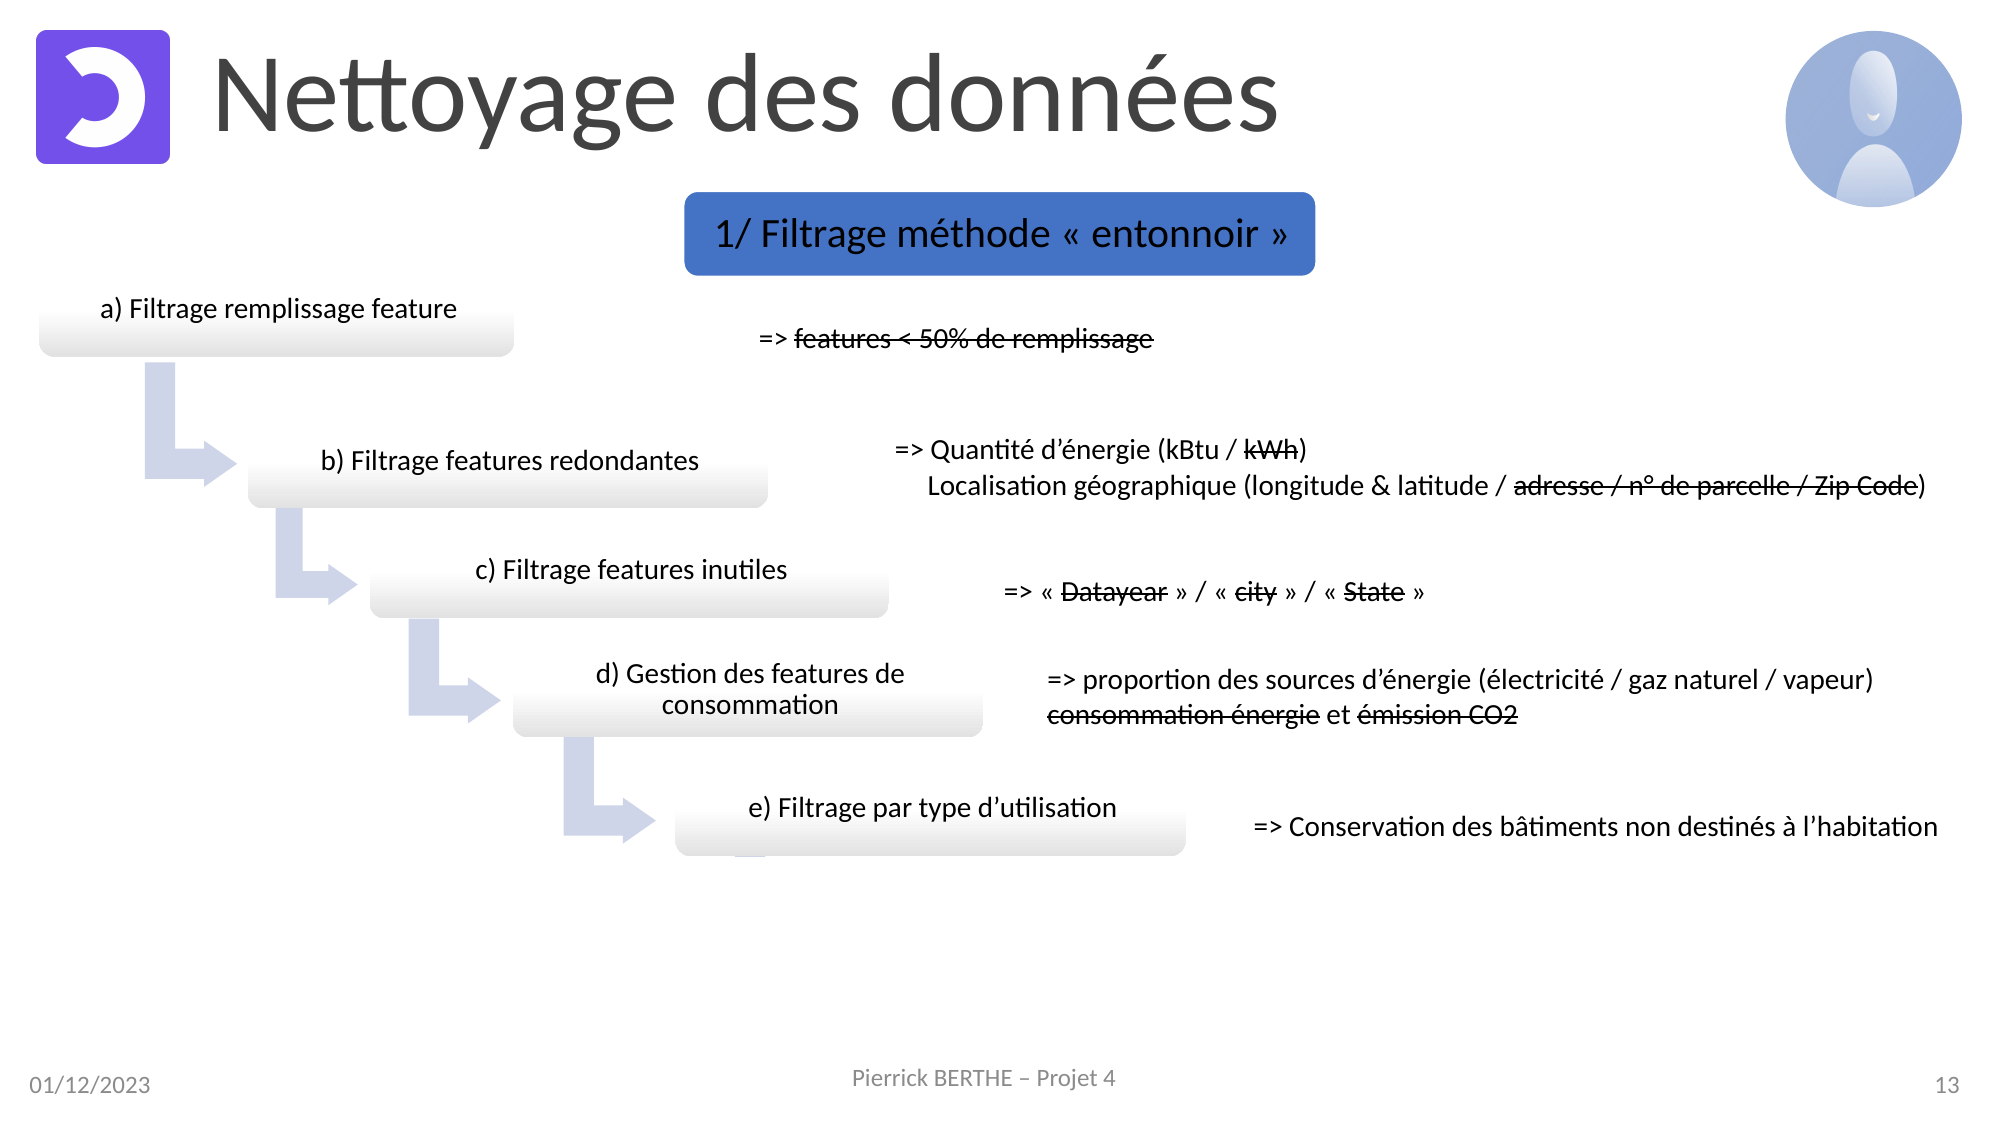

Nettoyage des données
1/ Filtrage méthode « entonnoir »
a) Filtrage remplissage feature
b) Filtrage features redondantes
c) Filtrage features inutiles
d) Gestion des features de consommation
e) Filtrage par type d’utilisation
f) Filtrage bâtiments atypiques
=> features < 50% de remplissage
=> Quantité d’énergie (kBtu / kWh)
     Localisation géographique (longitude & latitude / adresse / n° de parcelle / Zip Code)
=> « Datayear » / « city » / « State »
=> proportion des sources d’énergie (électricité / gaz naturel / vapeur) consommation énergie et émission CO2
=> Conservation des bâtiments non destinés à l’habitation

=> Suppression des bâtiments labélisés comme « outliers »